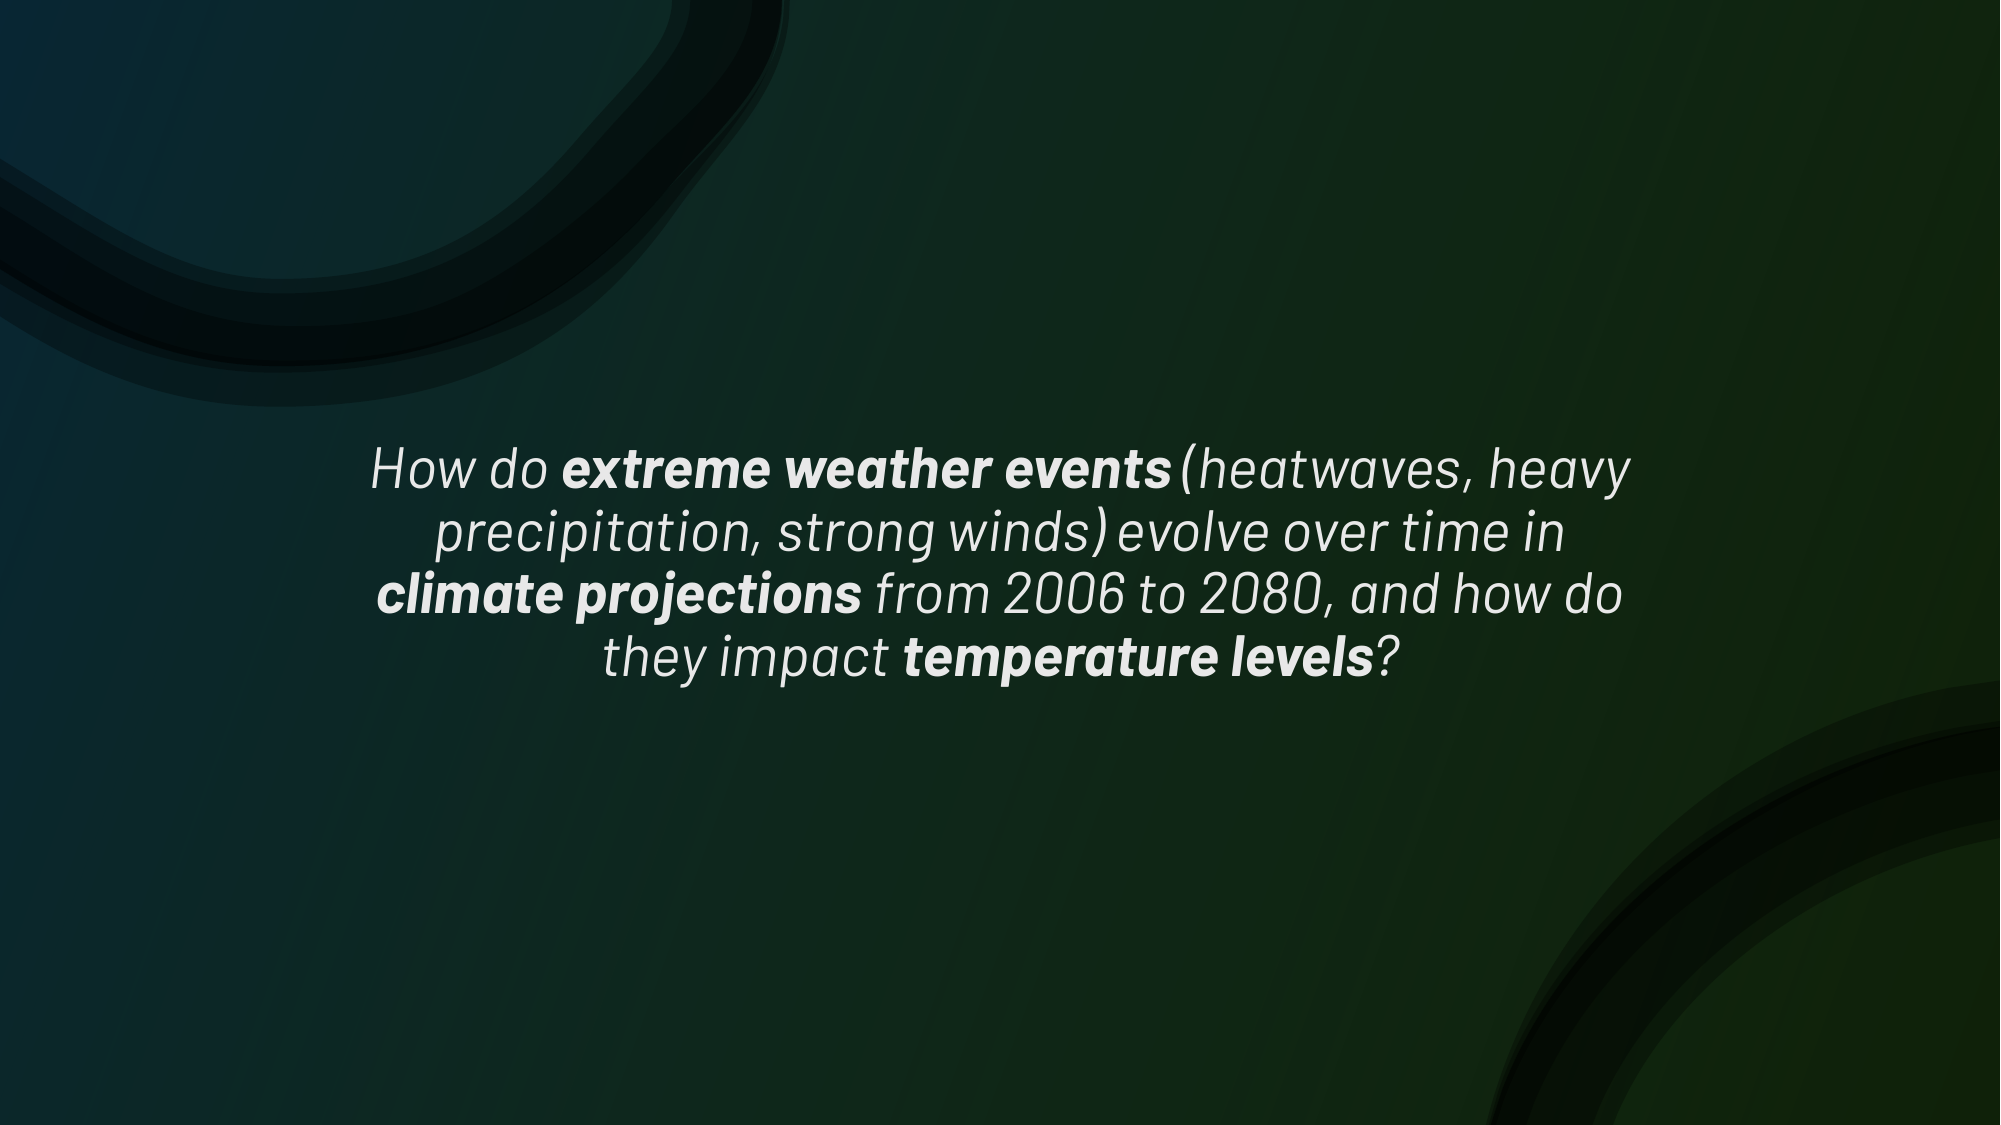

How do extreme weather events (heatwaves, heavy precipitation, strong winds) evolve over time in climate projections from 2006 to 2080, and how do they impact temperature levels?